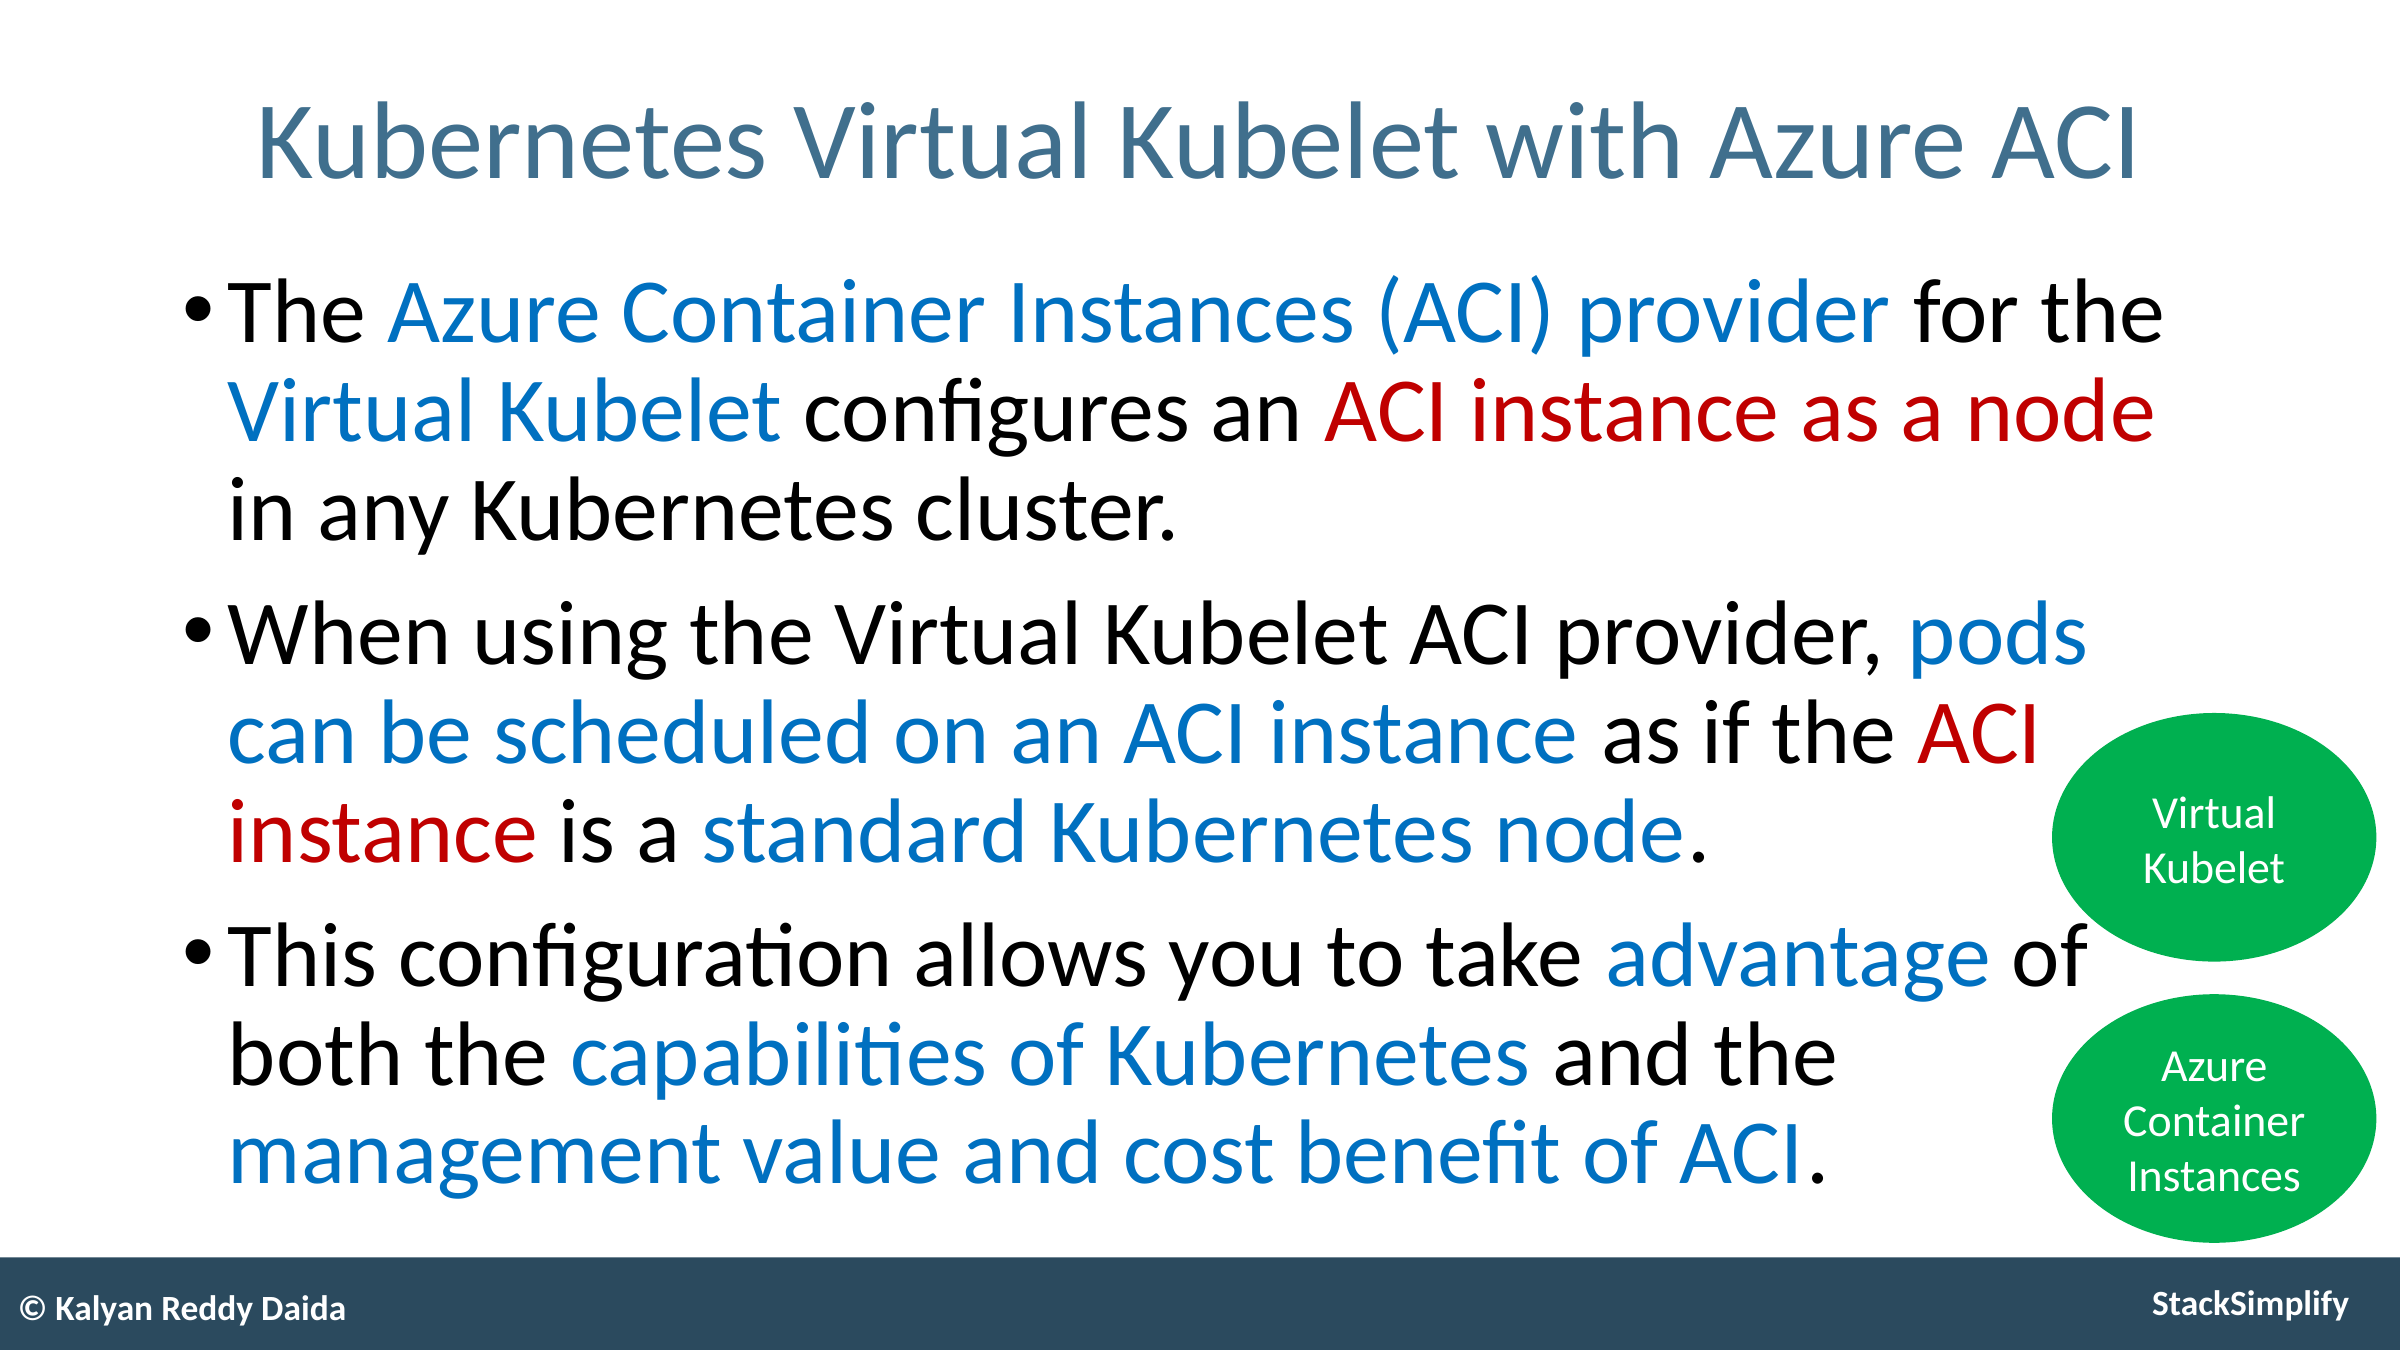

# Kubernetes Virtual Kubelet with Azure ACI
The Azure Container Instances (ACI) provider for the Virtual Kubelet configures an ACI instance as a node in any Kubernetes cluster.
When using the Virtual Kubelet ACI provider, pods can be scheduled on an ACI instance as if the ACI instance is a standard Kubernetes node.
This configuration allows you to take advantage of both the capabilities of Kubernetes and the management value and cost benefit of ACI.
Virtual
Kubelet
Azure Container Instances
© Kalyan Reddy Daida